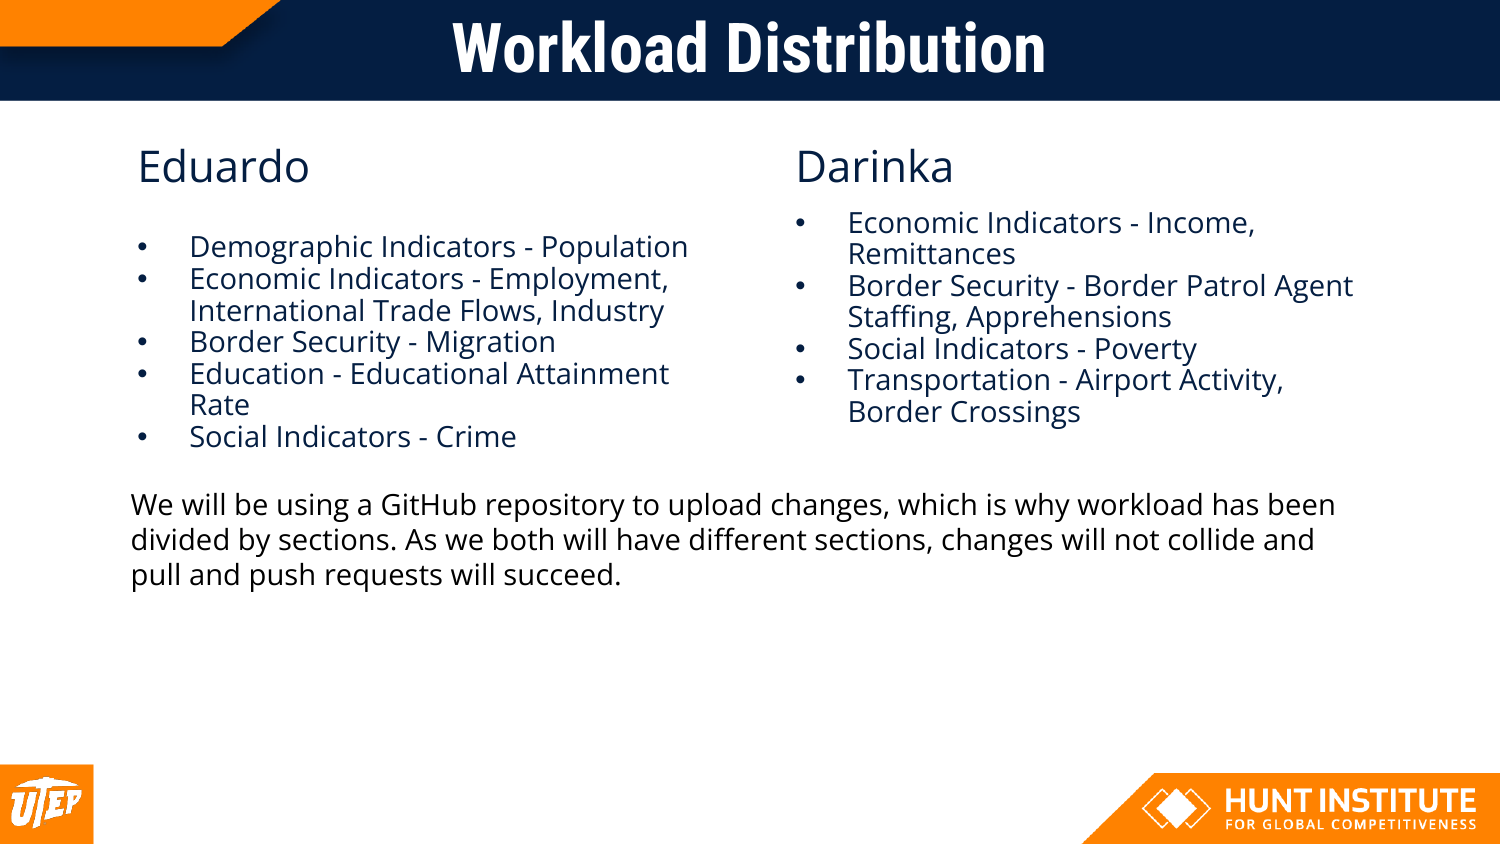

# Workload Distribution
Eduardo

Demographic Indicators - Population
Economic Indicators - Employment, International Trade Flows, Industry
Border Security - Migration
Education - Educational Attainment Rate
Social Indicators - Crime

Darinka

Economic Indicators - Income, Remittances
Border Security - Border Patrol Agent Staffing, Apprehensions
Social Indicators - Poverty
Transportation - Airport Activity, Border Crossings
We will be using a GitHub repository to upload changes, which is why workload has been divided by sections. As we both will have different sections, changes will not collide and pull and push requests will succeed.